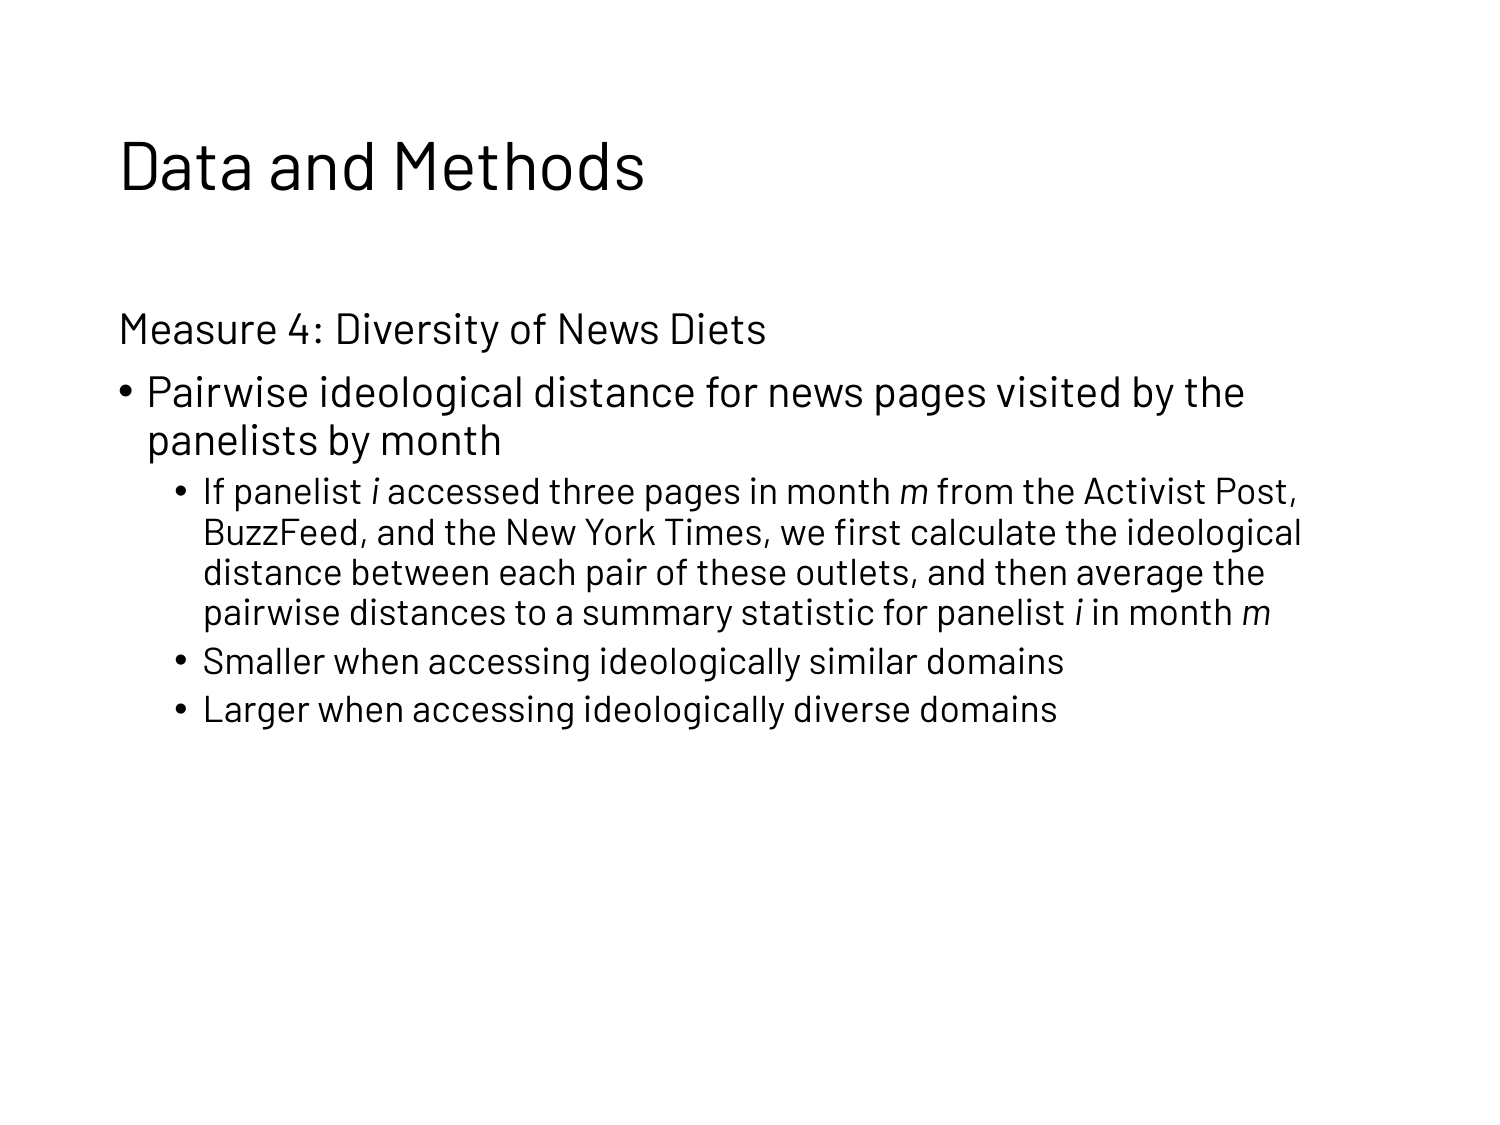

# Data and Methods
Measure 4: Diversity of News Diets
Pairwise ideological distance for news pages visited by the panelists by month
If panelist i accessed three pages in month m from the Activist Post, BuzzFeed, and the New York Times, we first calculate the ideological distance between each pair of these outlets, and then average the pairwise distances to a summary statistic for panelist i in month m
Smaller when accessing ideologically similar domains
Larger when accessing ideologically diverse domains